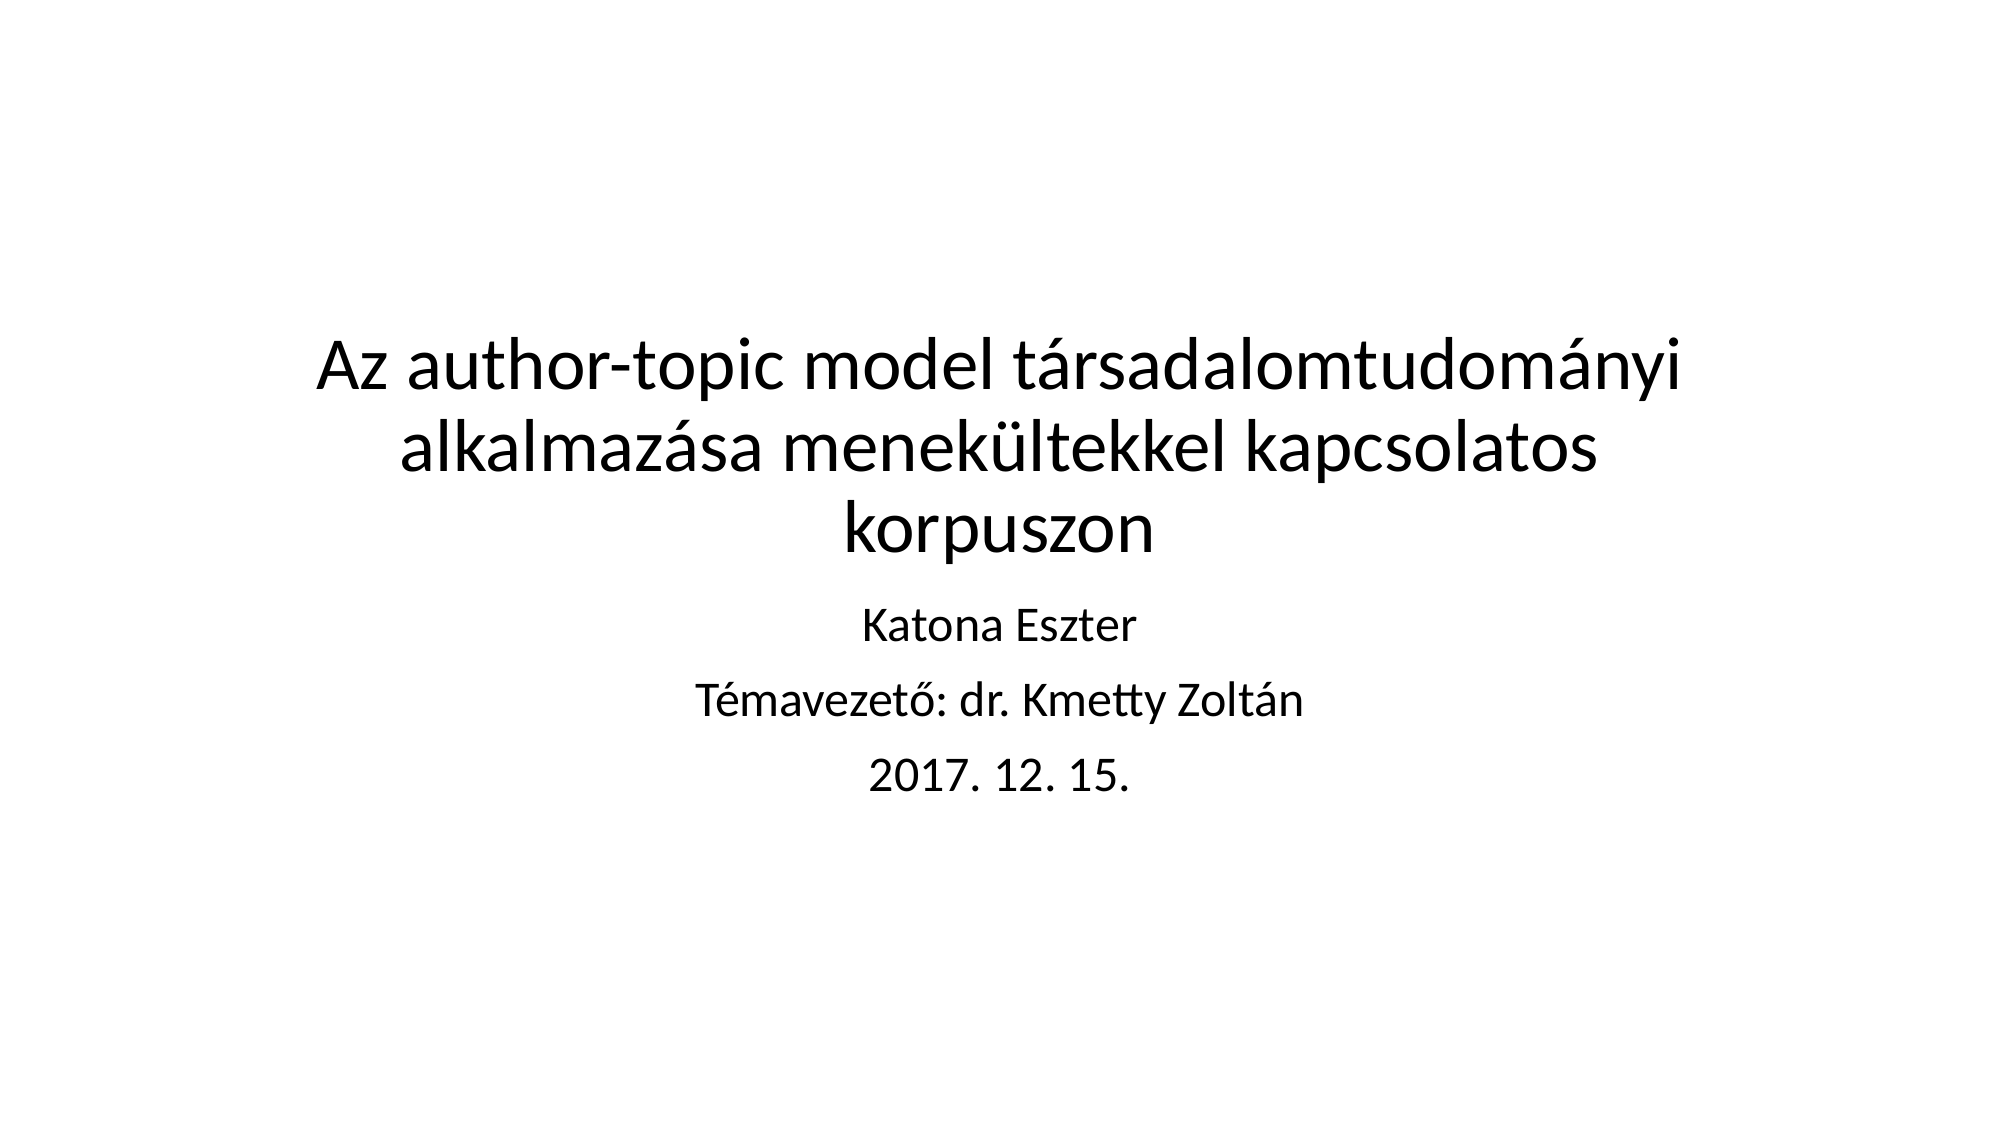

# Az author-topic model társadalomtudományi alkalmazása menekültekkel kapcsolatos korpuszon
Katona Eszter
Témavezető: dr. Kmetty Zoltán
2017. 12. 15.